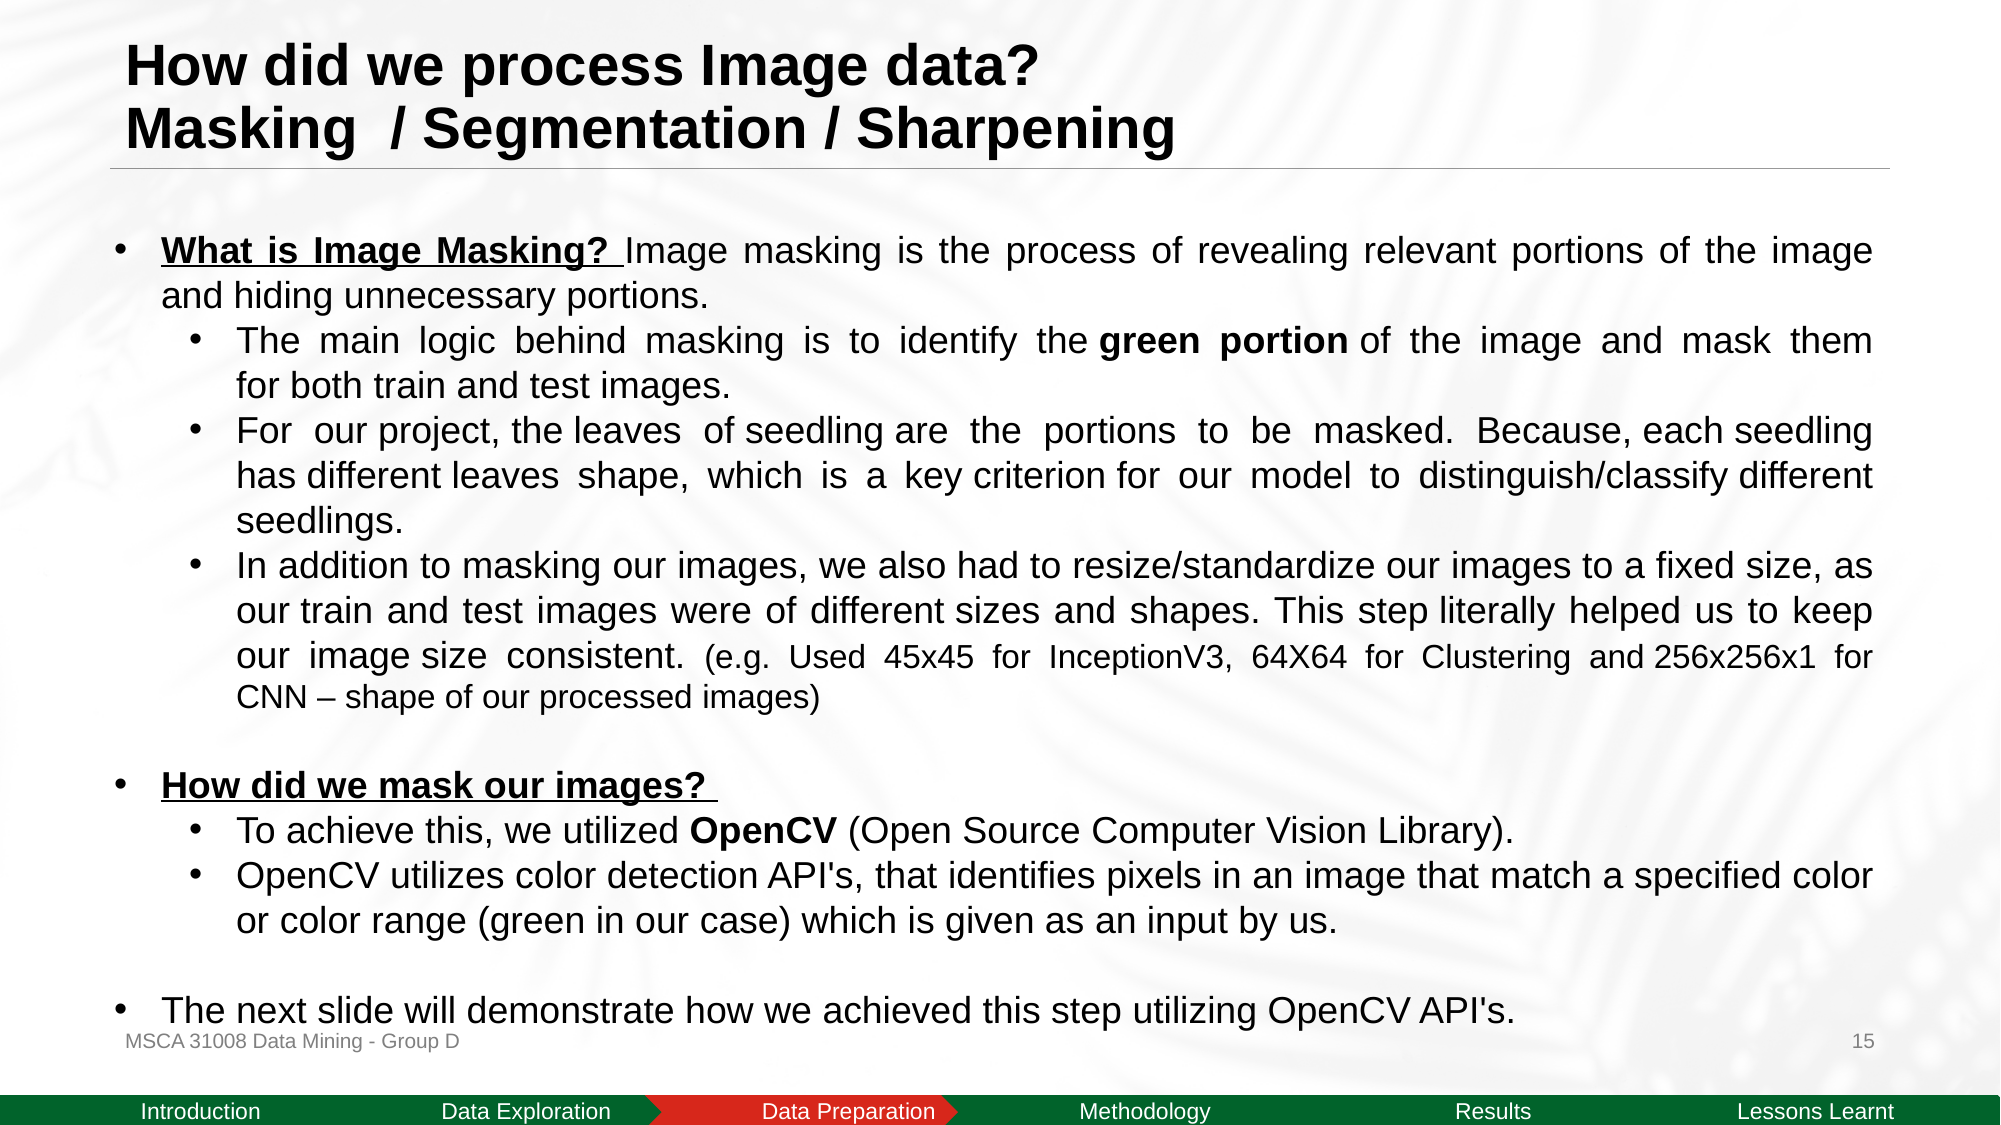

# How did we process Image data? Masking  / Segmentation / Sharpening
What is Image Masking? Image masking is the process of revealing relevant portions of the image and hiding unnecessary portions.
The main logic behind masking is to identify the green portion of the image and mask them for both train and test images.
For our project, the leaves of seedling are the portions to be masked. Because, each seedling has different leaves shape, which is a key criterion for our model to distinguish/classify different seedlings.
In addition to masking our images, we also had to resize/standardize our images to a fixed size, as our train and test images were of different sizes and shapes. This step literally helped us to keep our image size consistent. (e.g. Used 45x45 for InceptionV3, 64X64 for Clustering and 256x256x1 for CNN – shape of our processed images)

How did we mask our images?
To achieve this, we utilized OpenCV (Open Source Computer Vision Library).
OpenCV utilizes color detection API's, that identifies pixels in an image that match a specified color or color range (green in our case) which is given as an input by us.

The next slide will demonstrate how we achieved this step utilizing OpenCV API's.

MSCA 31008 Data Mining - Group D
15
Introduction
Data Exploration
Data Preparation
Methodology
Results
Lessons Learnt